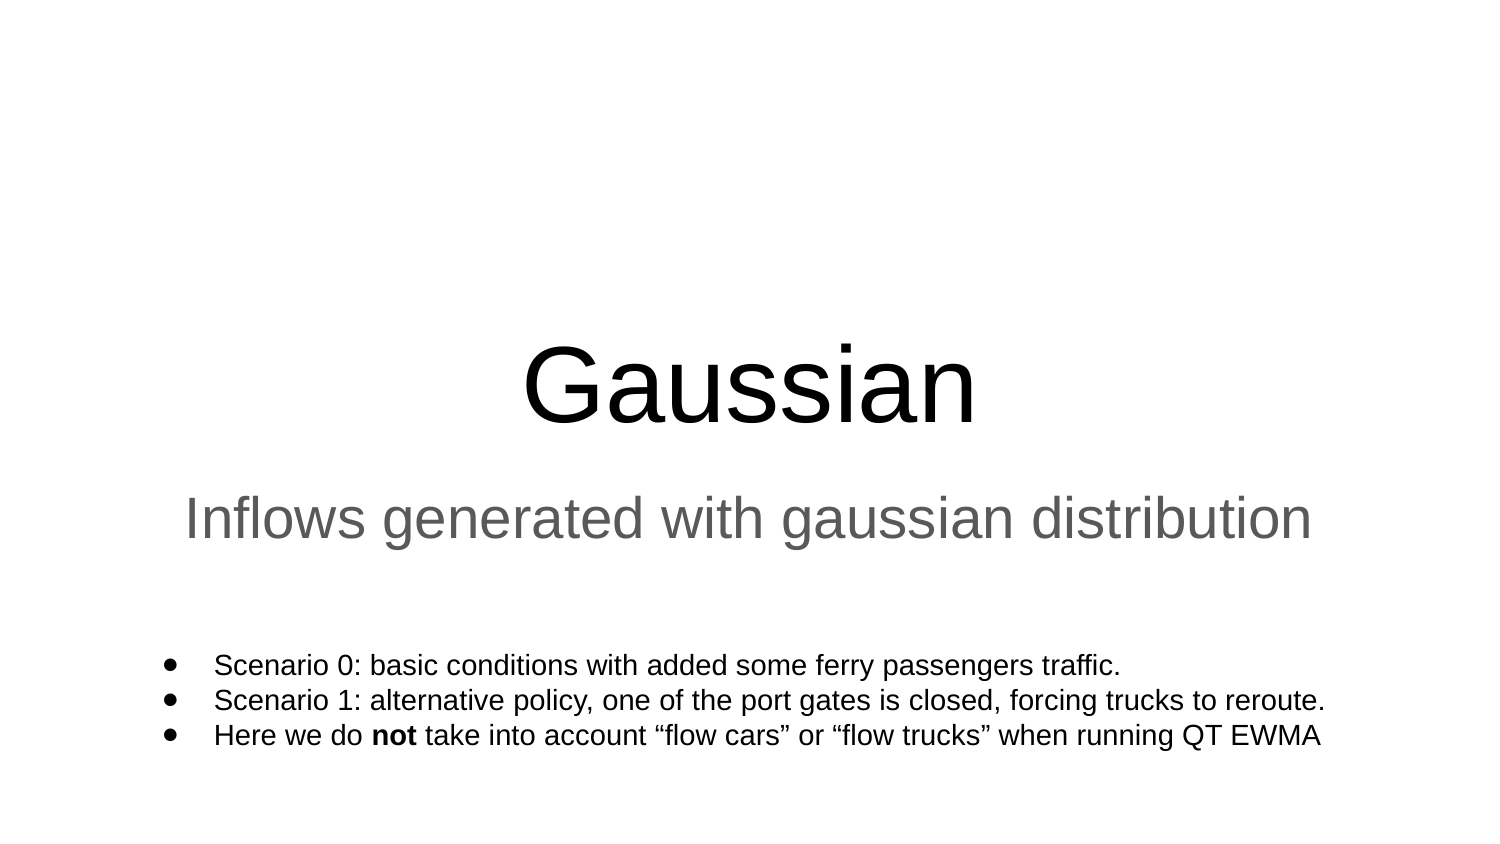

# Gaussian
Inflows generated with gaussian distribution

Scenario 0: basic conditions with added some ferry passengers traffic.
Scenario 1: alternative policy, one of the port gates is closed, forcing trucks to reroute.
Here we do not take into account “flow cars” or “flow trucks” when running QT EWMA